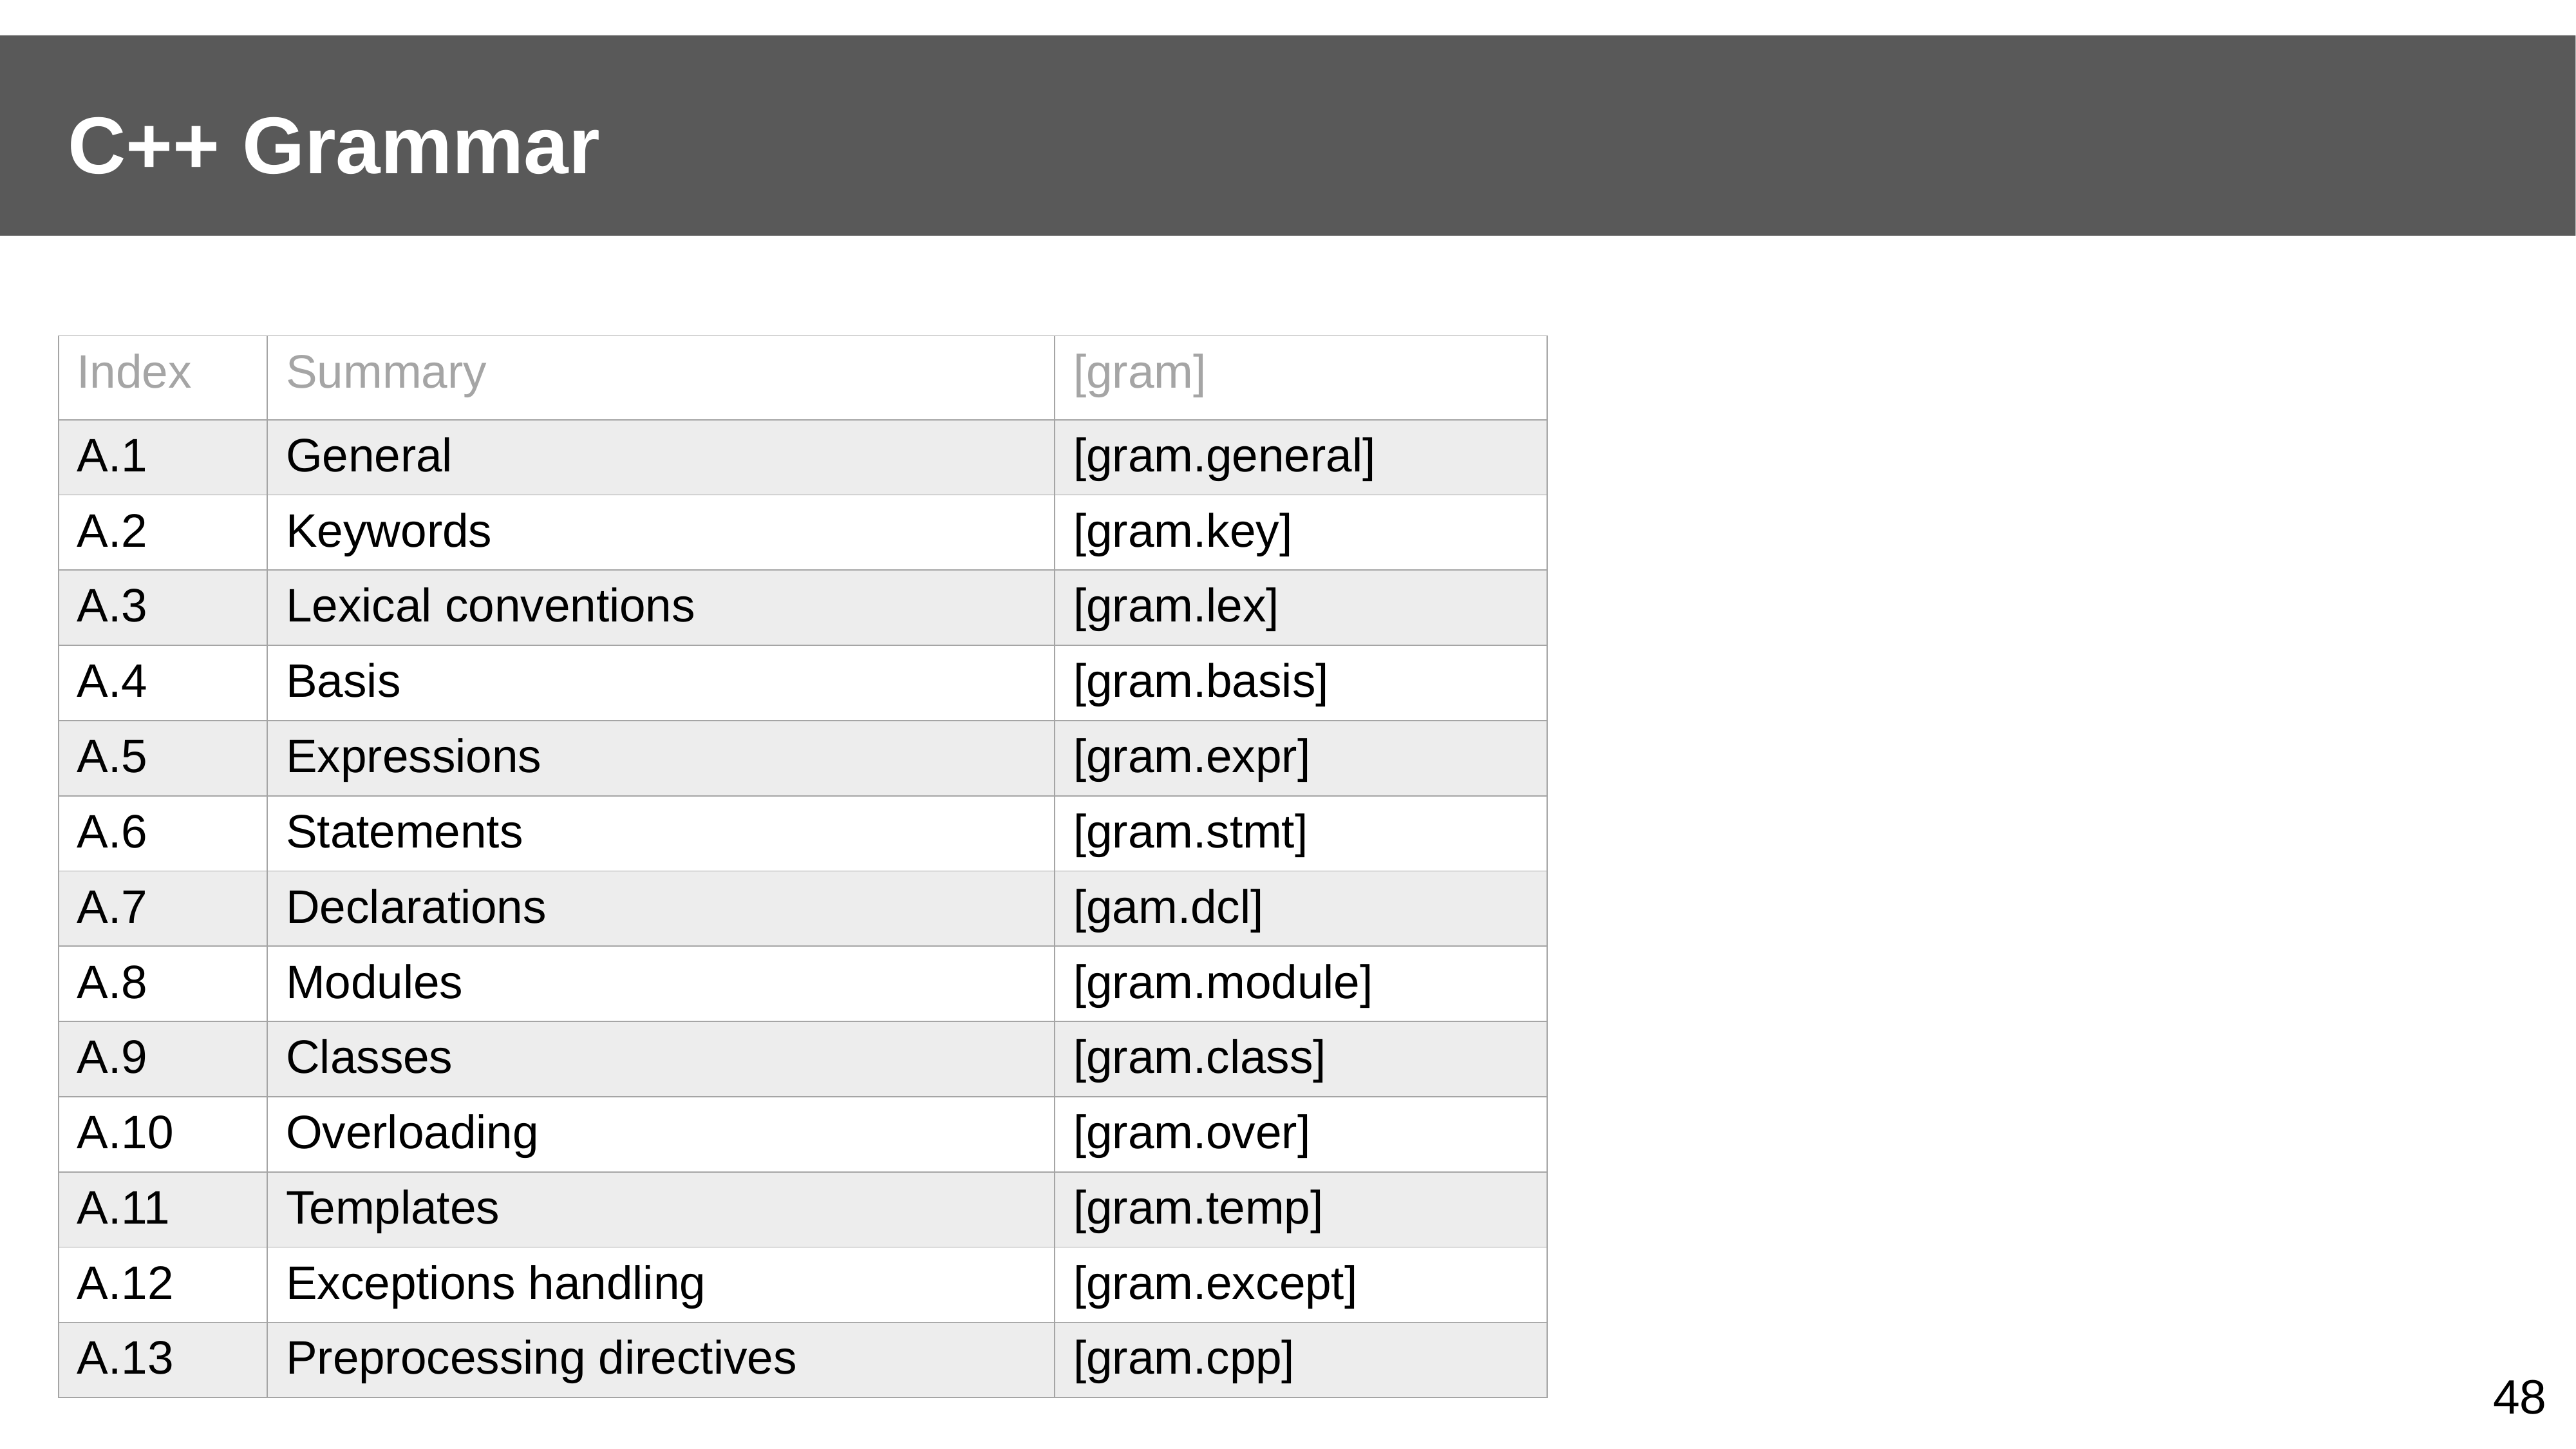

# C++ Grammar
| Index | Summary | [gram] |
| --- | --- | --- |
| A.1 | General | [gram.general] |
| A.2 | Keywords | [gram.key] |
| A.3 | Lexical conventions | [gram.lex] |
| A.4 | Basis | [gram.basis] |
| A.5 | Expressions | [gram.expr] |
| A.6 | Statements | [gram.stmt] |
| A.7 | Declarations | [gam.dcl] |
| A.8 | Modules | [gram.module] |
| A.9 | Classes | [gram.class] |
| A.10 | Overloading | [gram.over] |
| A.11 | Templates | [gram.temp] |
| A.12 | Exceptions handling | [gram.except] |
| A.13 | Preprocessing directives | [gram.cpp] |